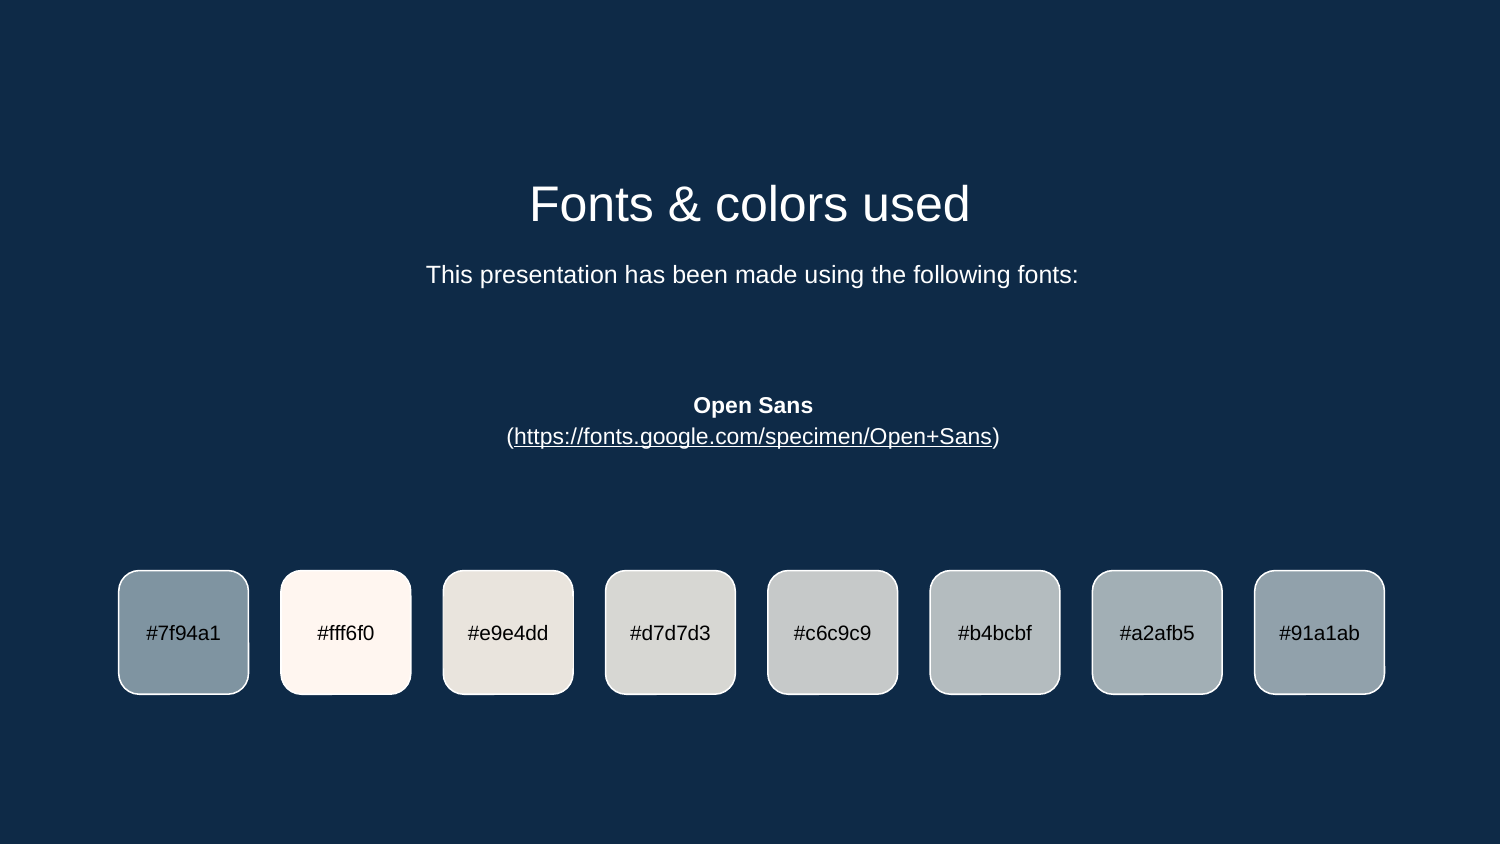

Fonts & colors used
This presentation has been made using the following fonts:

Open Sans
(https://fonts.google.com/specimen/Open+Sans)

#7f94a1

#fff6f0

#e9e4dd

#d7d7d3

#c6c9c9

#b4bcbf

#a2afb5

#91a1ab